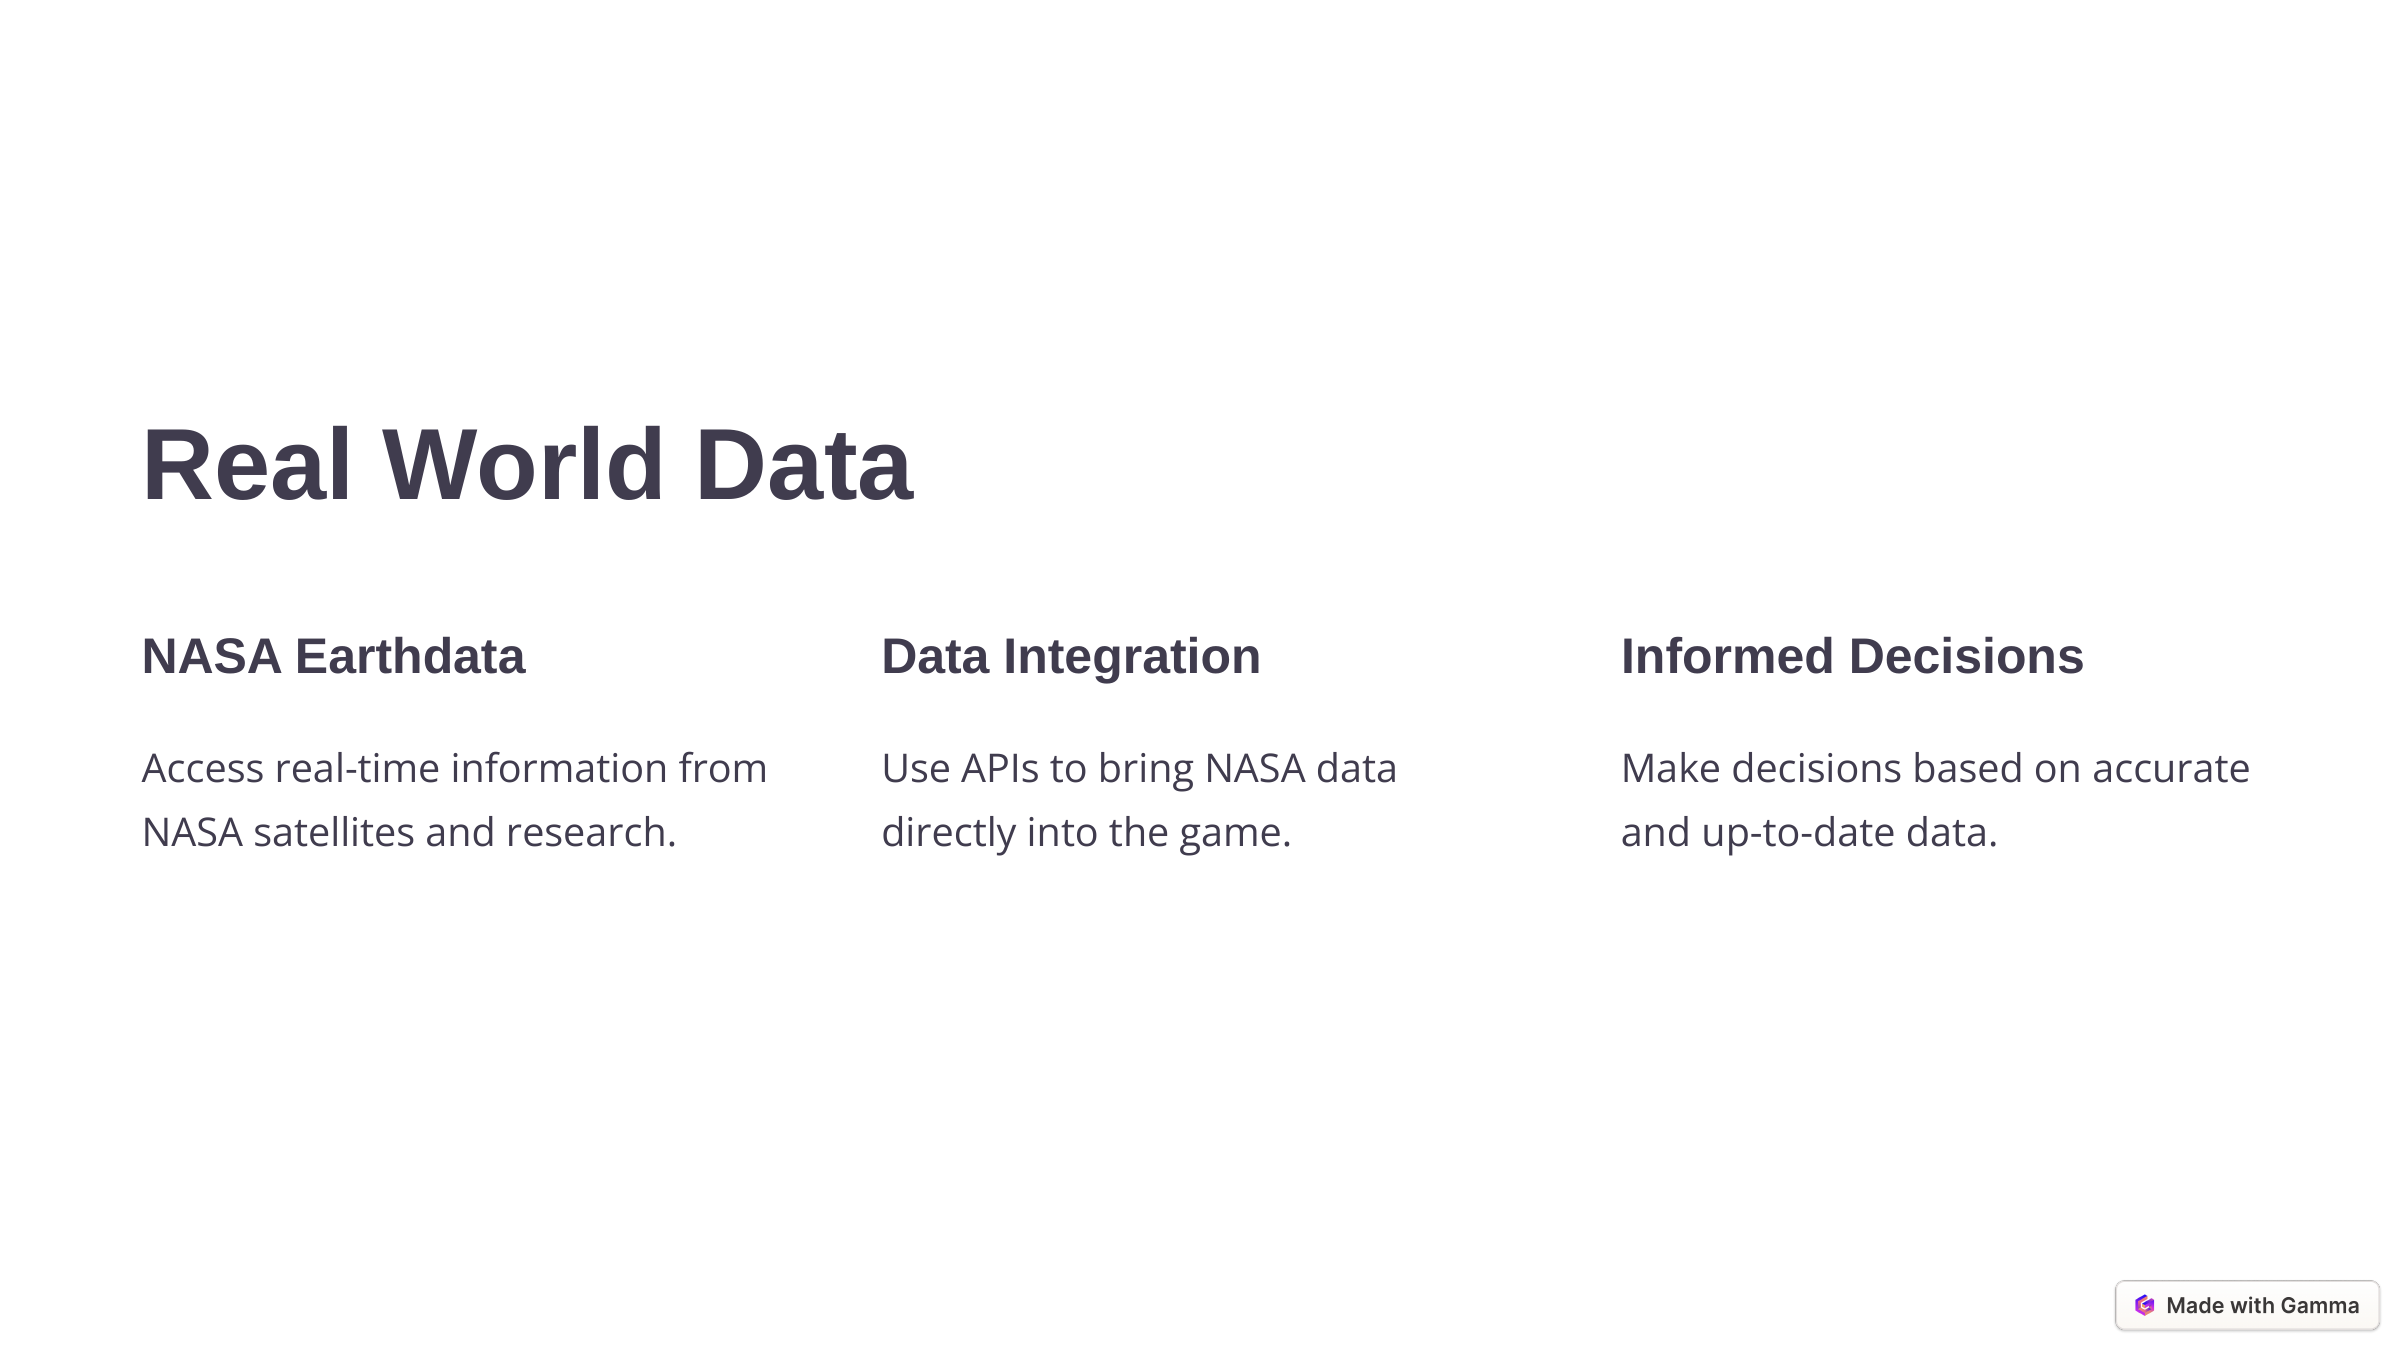

Real World Data
NASA Earthdata
Data Integration
Informed Decisions
Access real-time information from NASA satellites and research.
Use APIs to bring NASA data directly into the game.
Make decisions based on accurate and up-to-date data.